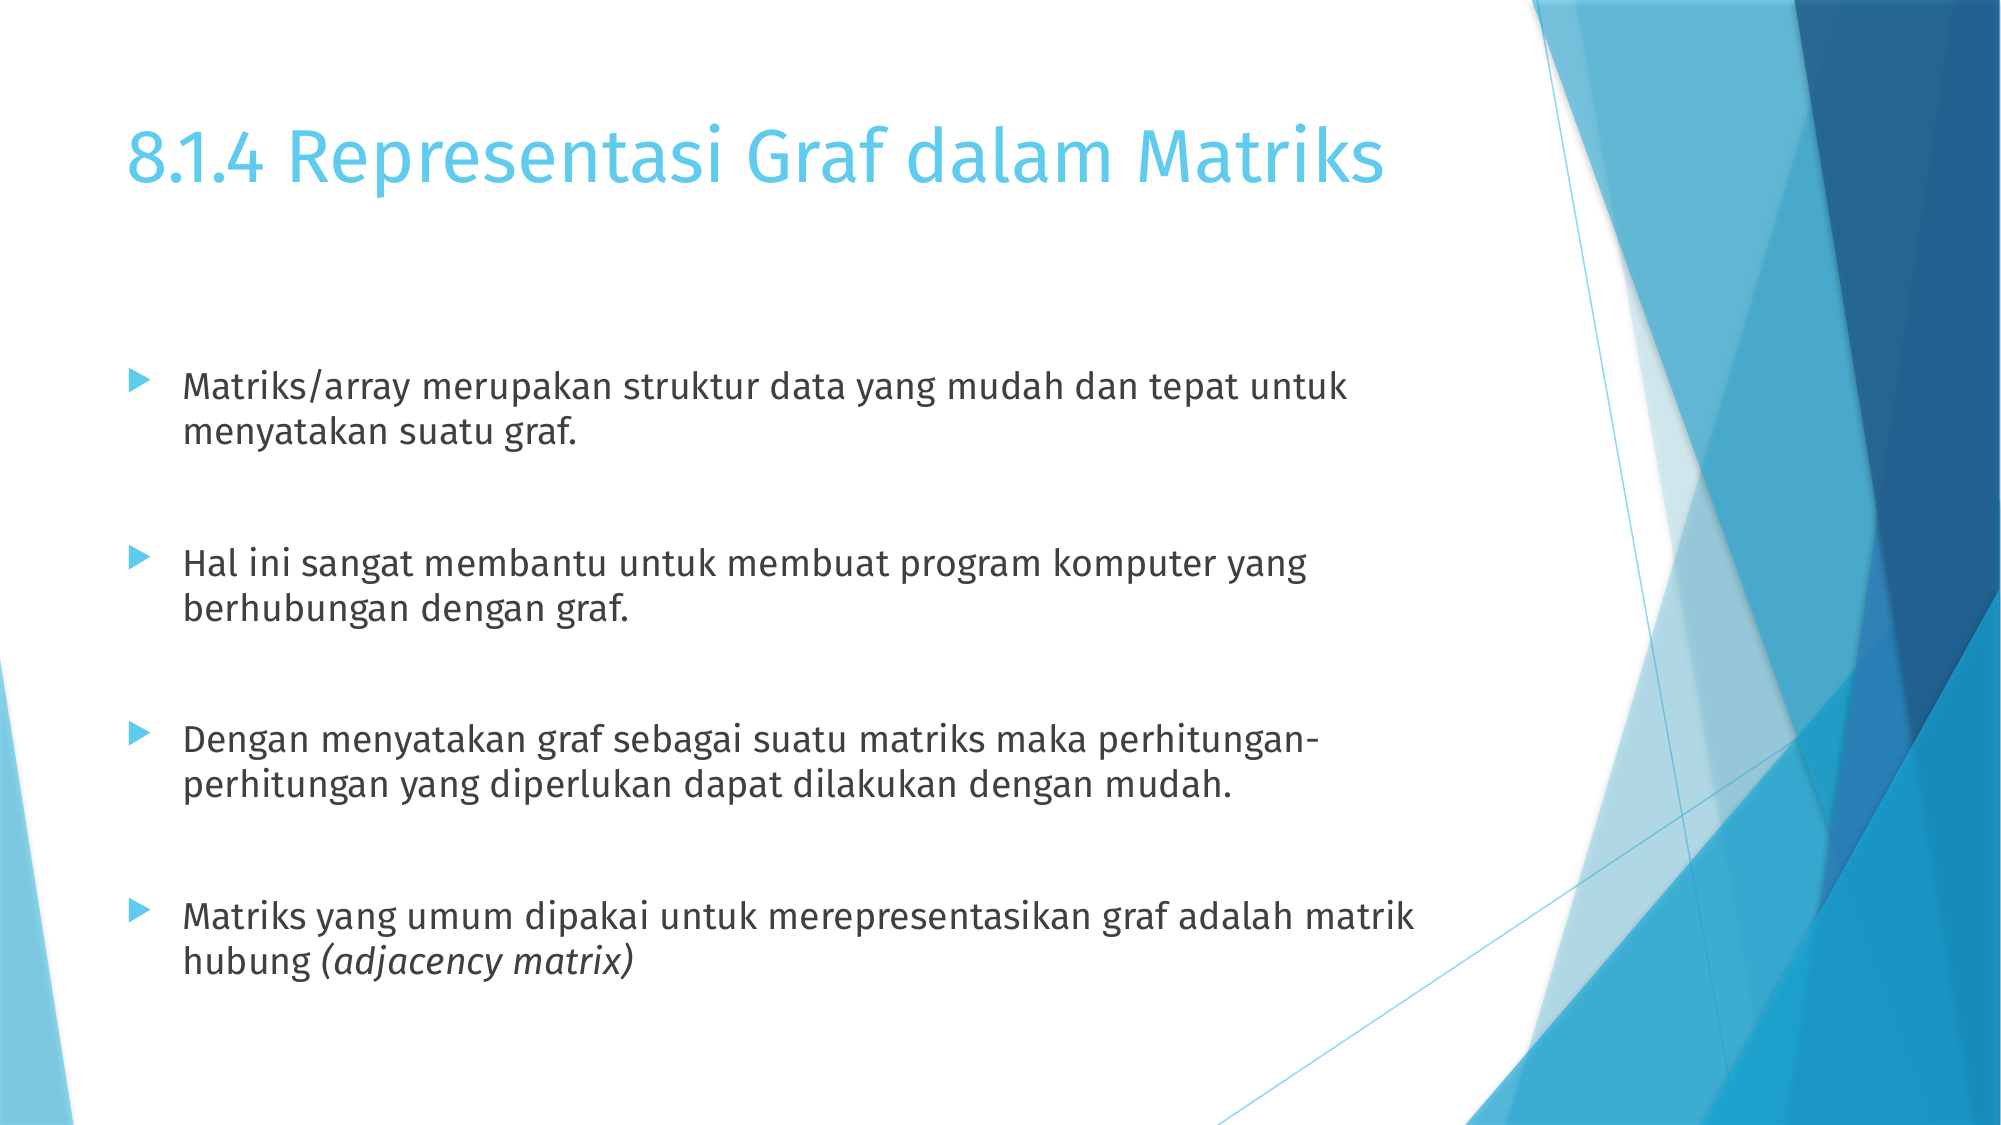

# 8.1.4 Representasi Graf dalam Matriks
Matriks/array merupakan struktur data yang mudah dan tepat untuk menyatakan suatu graf.

Hal ini sangat membantu untuk membuat program komputer yang berhubungan dengan graf.

Dengan menyatakan graf sebagai suatu matriks maka perhitungan-perhitungan yang diperlukan dapat dilakukan dengan mudah.

Matriks yang umum dipakai untuk merepresentasikan graf adalah matrik hubung (adjacency matrix)